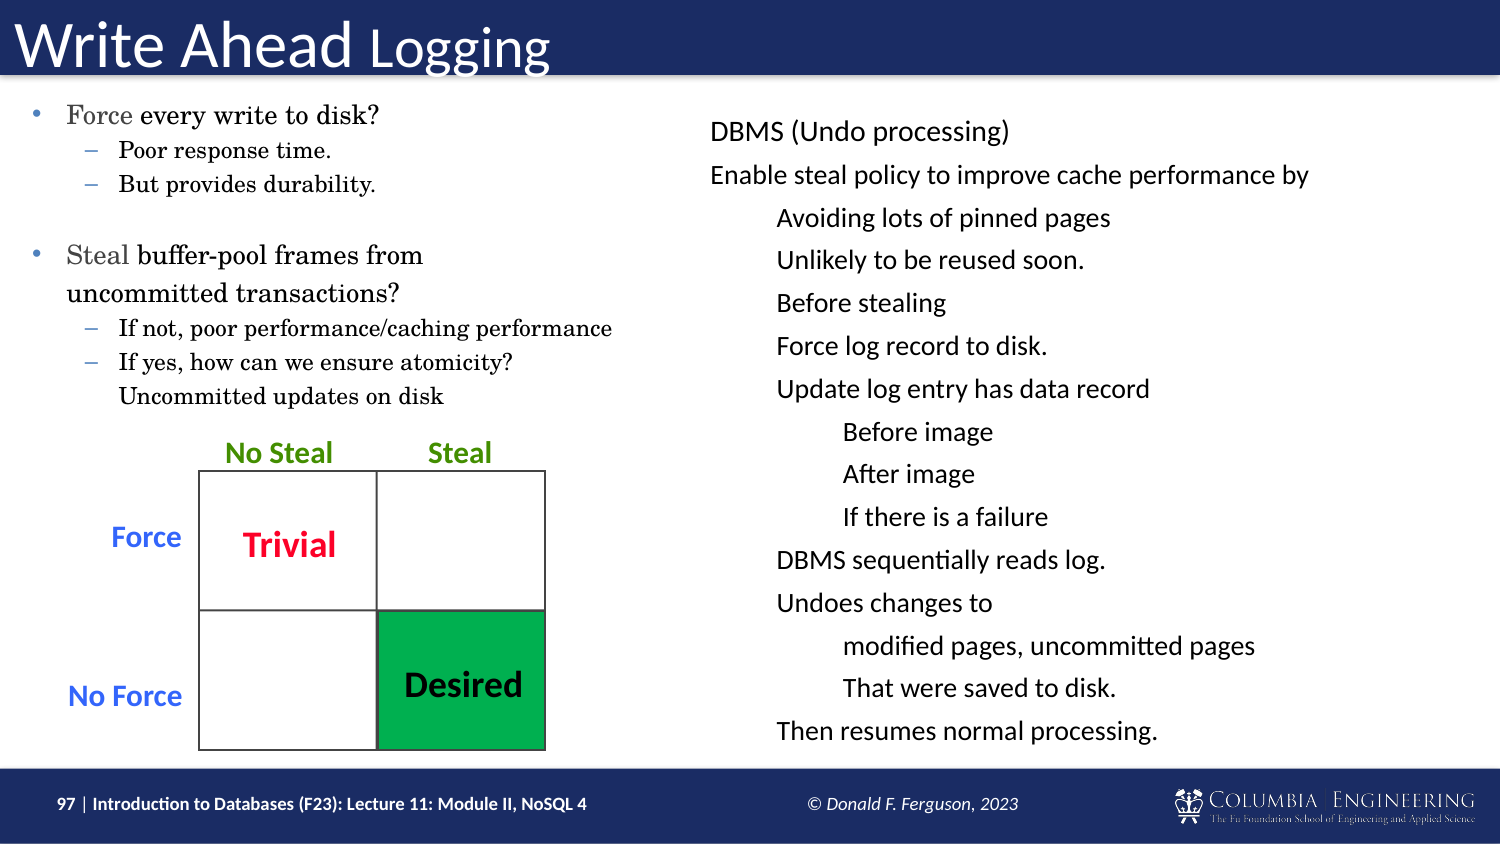

Write Ahead Logging
Force every write to disk?
Poor response time.
But provides durability.
Steal buffer-pool frames from
uncommitted transactions?
If not, poor performance/caching performance
If yes, how can we ensure atomicity?
Uncommitted updates on disk
DBMS (Undo processing)
Enable steal policy to improve cache performance by
Avoiding lots of pinned pages
Unlikely to be reused soon.
Before stealing
Force log record to disk.
Update log entry has data record
Before image
After image
If there is a failure
DBMS sequentially reads log.
Undoes changes to
modified pages, uncommitted pages
That were saved to disk.
Then resumes normal processing.
No Steal
Steal

Force
Trivial

Desired
No Force